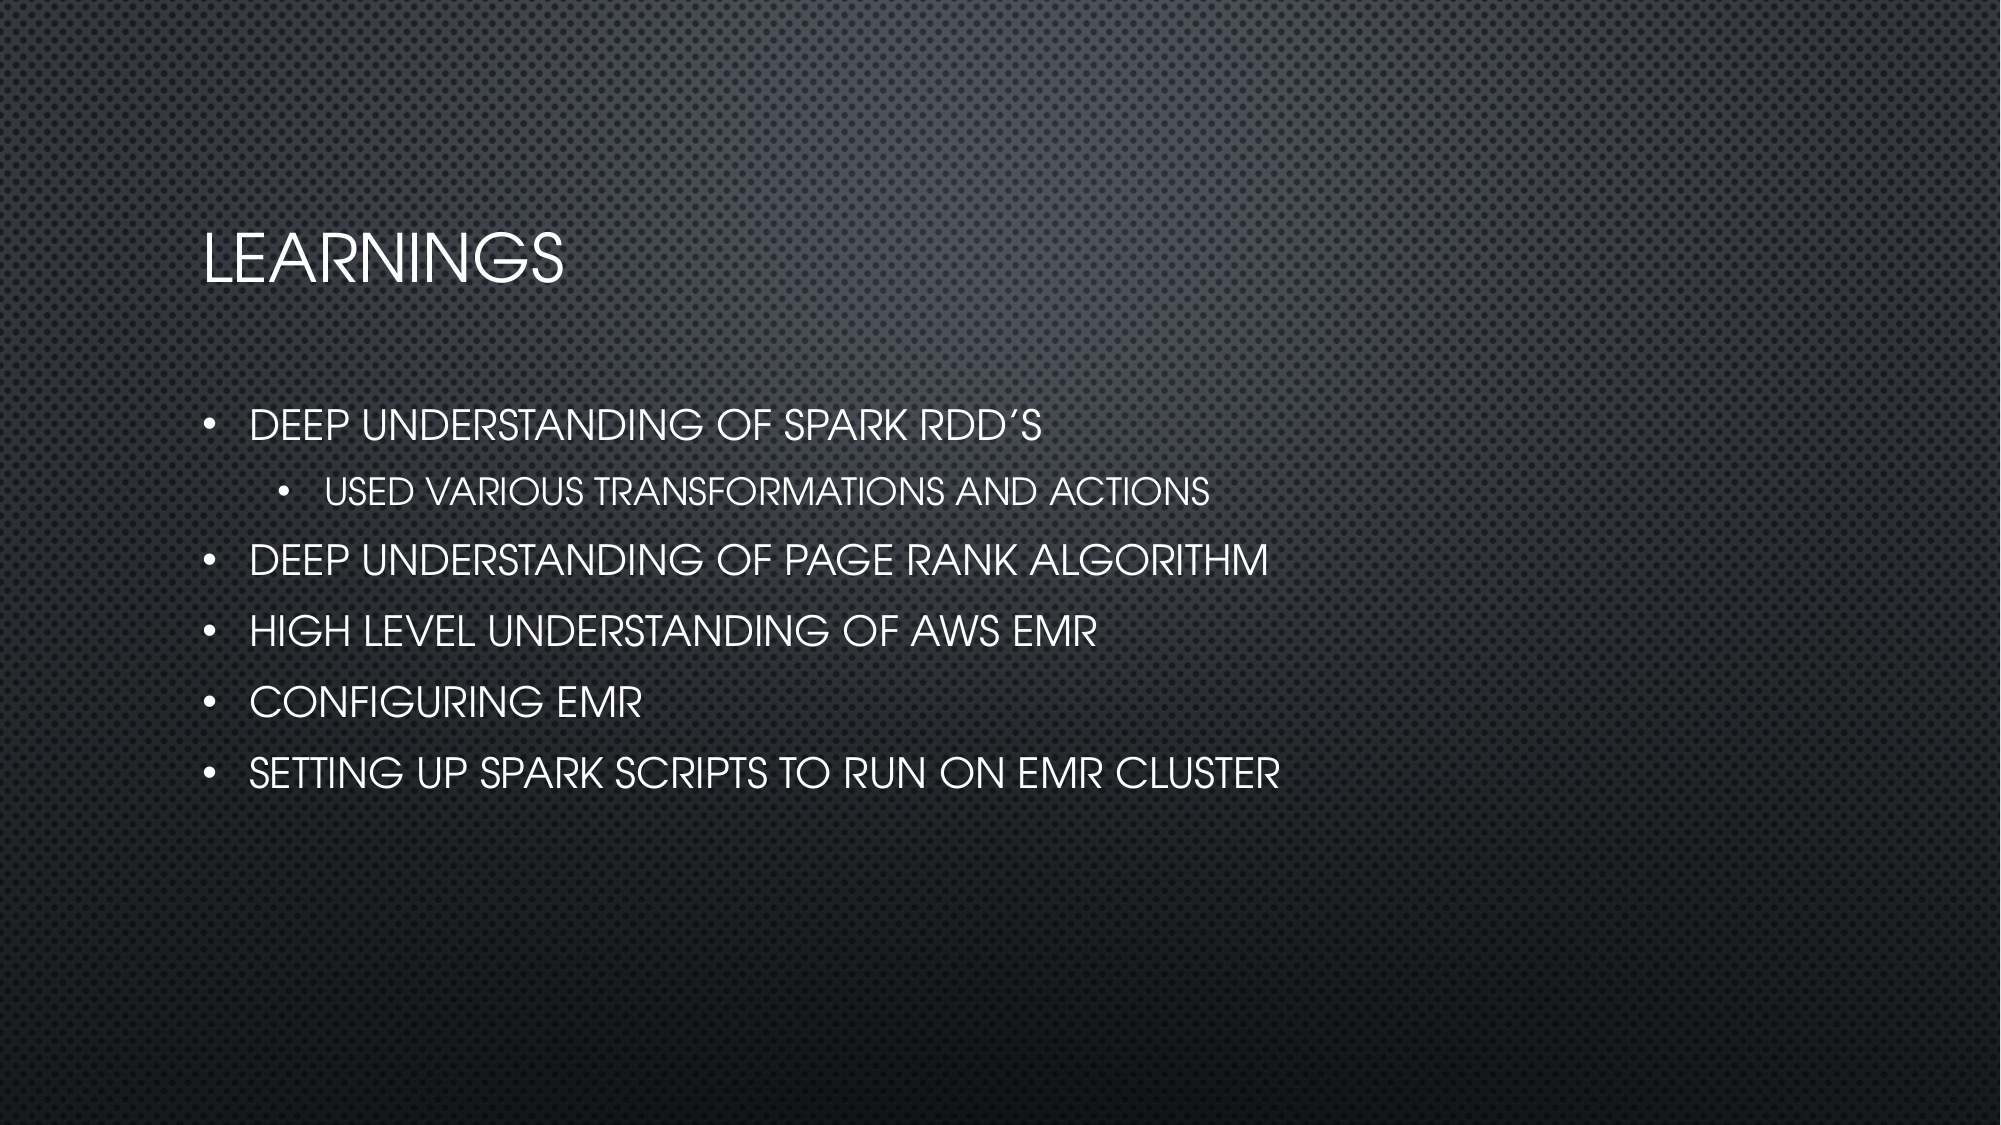

# Learnings
Deep understanding of spark rdd’s
Used various transformations and actions
Deep understanding of page rank algorithm
High level understanding of aws emr
Configuring EMR
Setting up Spark scripts to run on EMR cluster